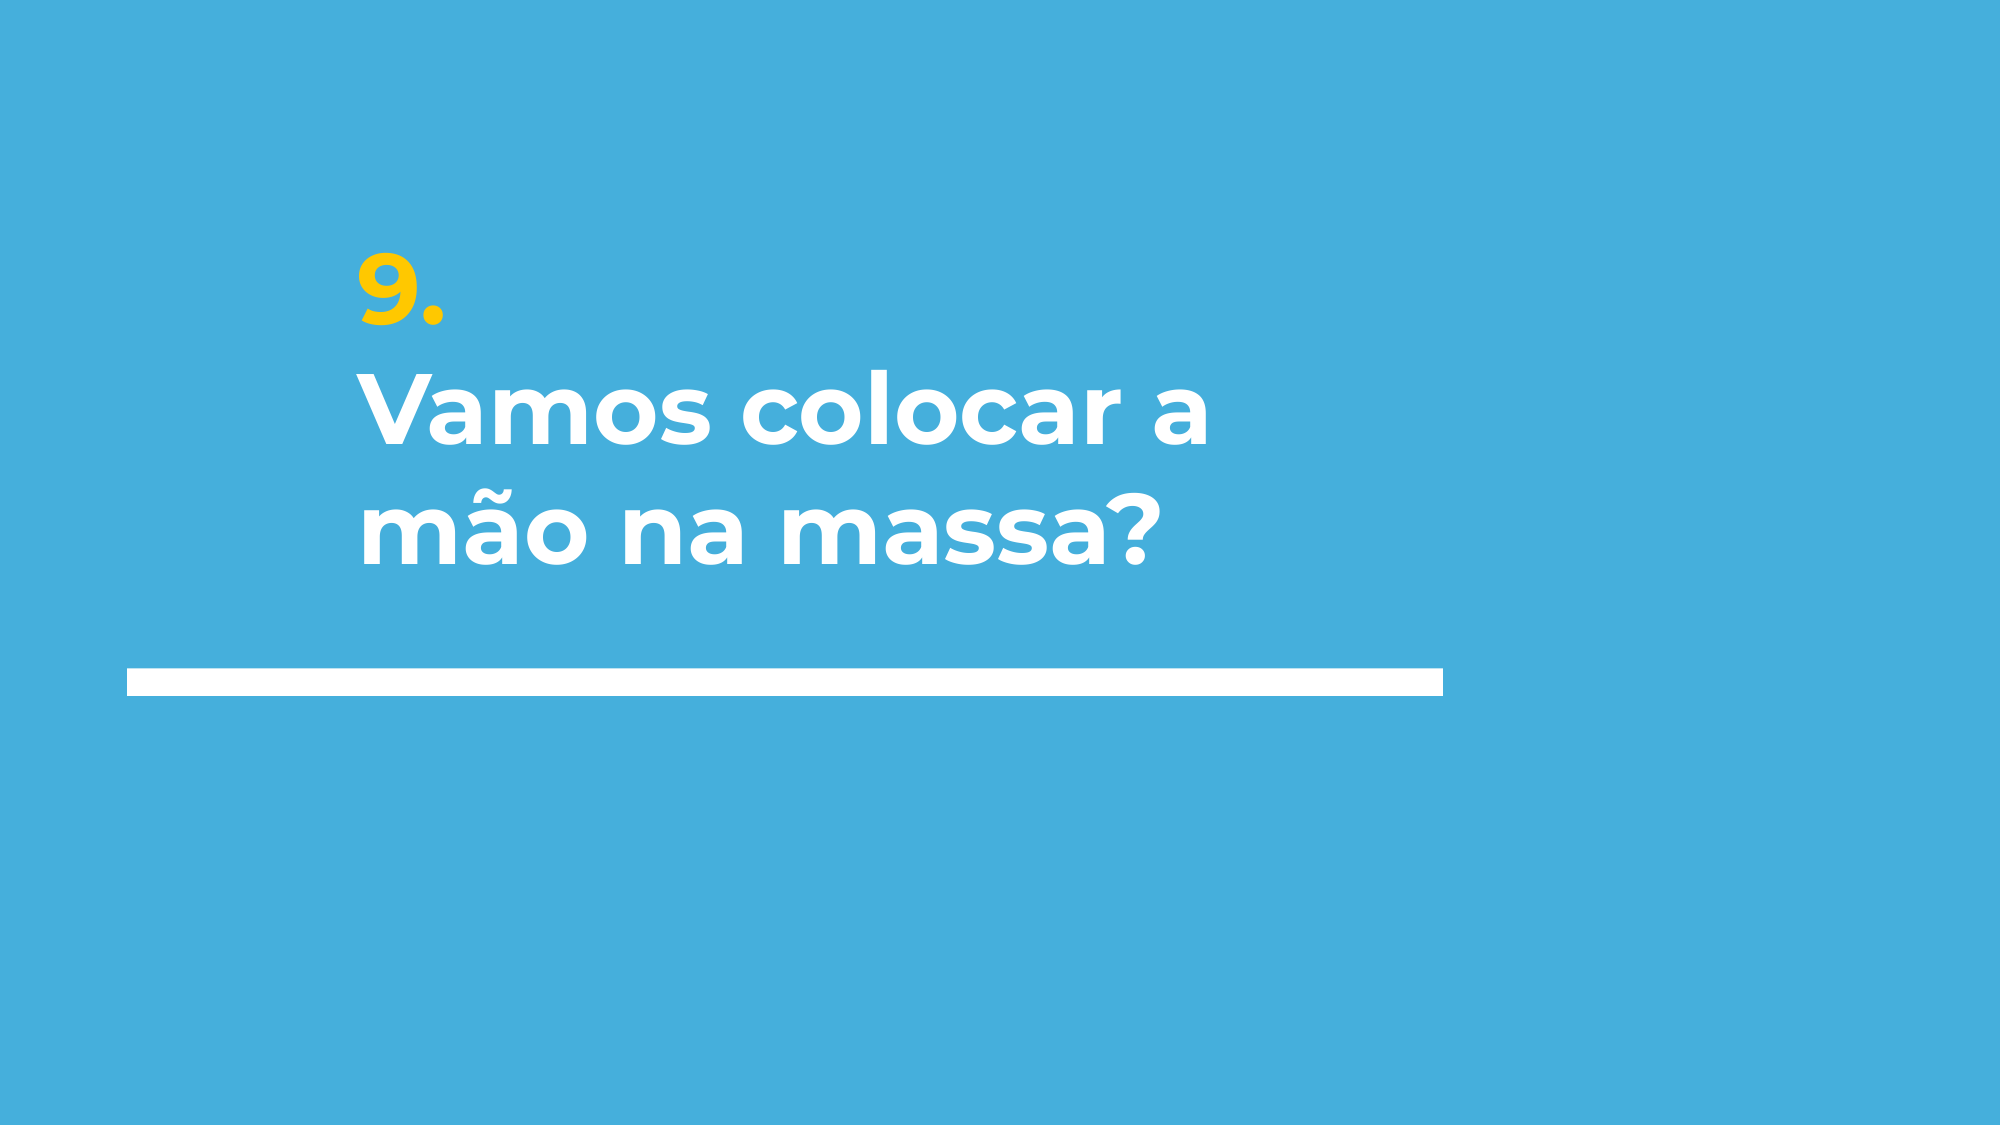

# 9.
Vamos colocar a mão na massa?